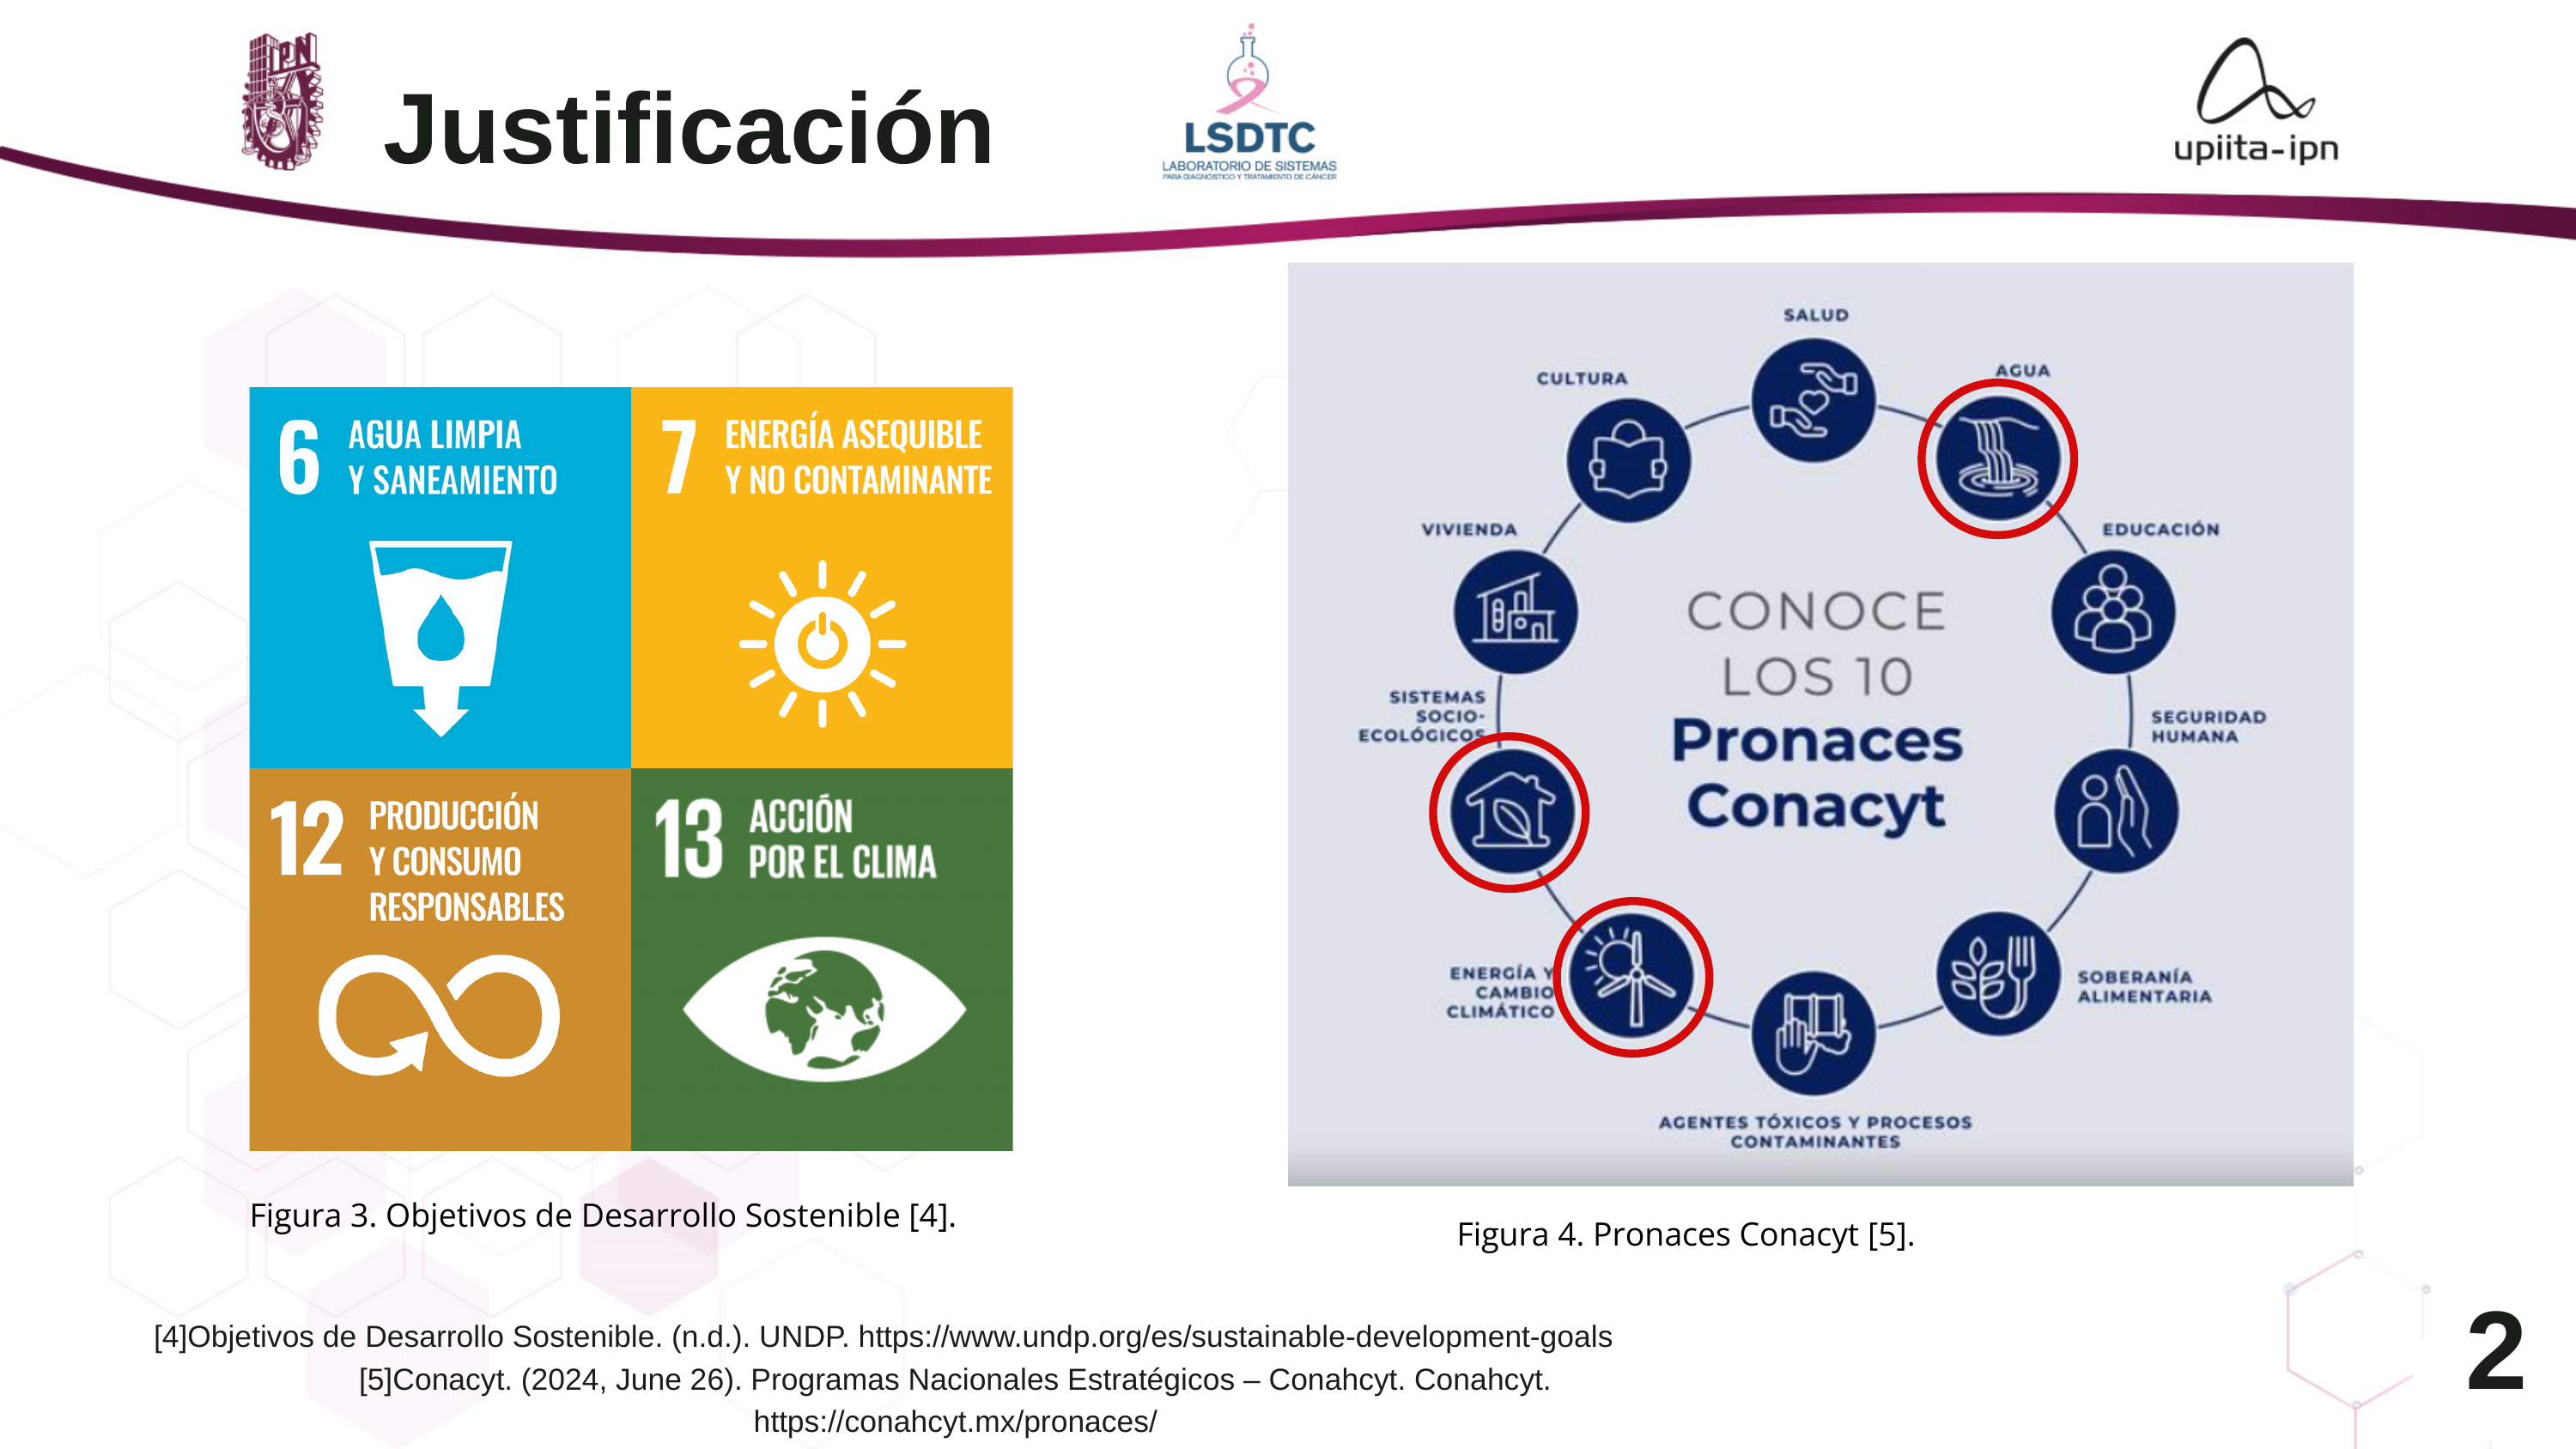

Justificación

Figura 3. Objetivos de Desarrollo Sostenible [4].
Figura 4. Pronaces Conacyt [5].
2

[4]Objetivos de Desarrollo Sostenible. (n.d.). UNDP. https://www.undp.org/es/sustainable-development-goals
[5]Conacyt. (2024, June 26). Programas Nacionales Estratégicos – Conahcyt. Conahcyt. https://conahcyt.mx/pronaces/